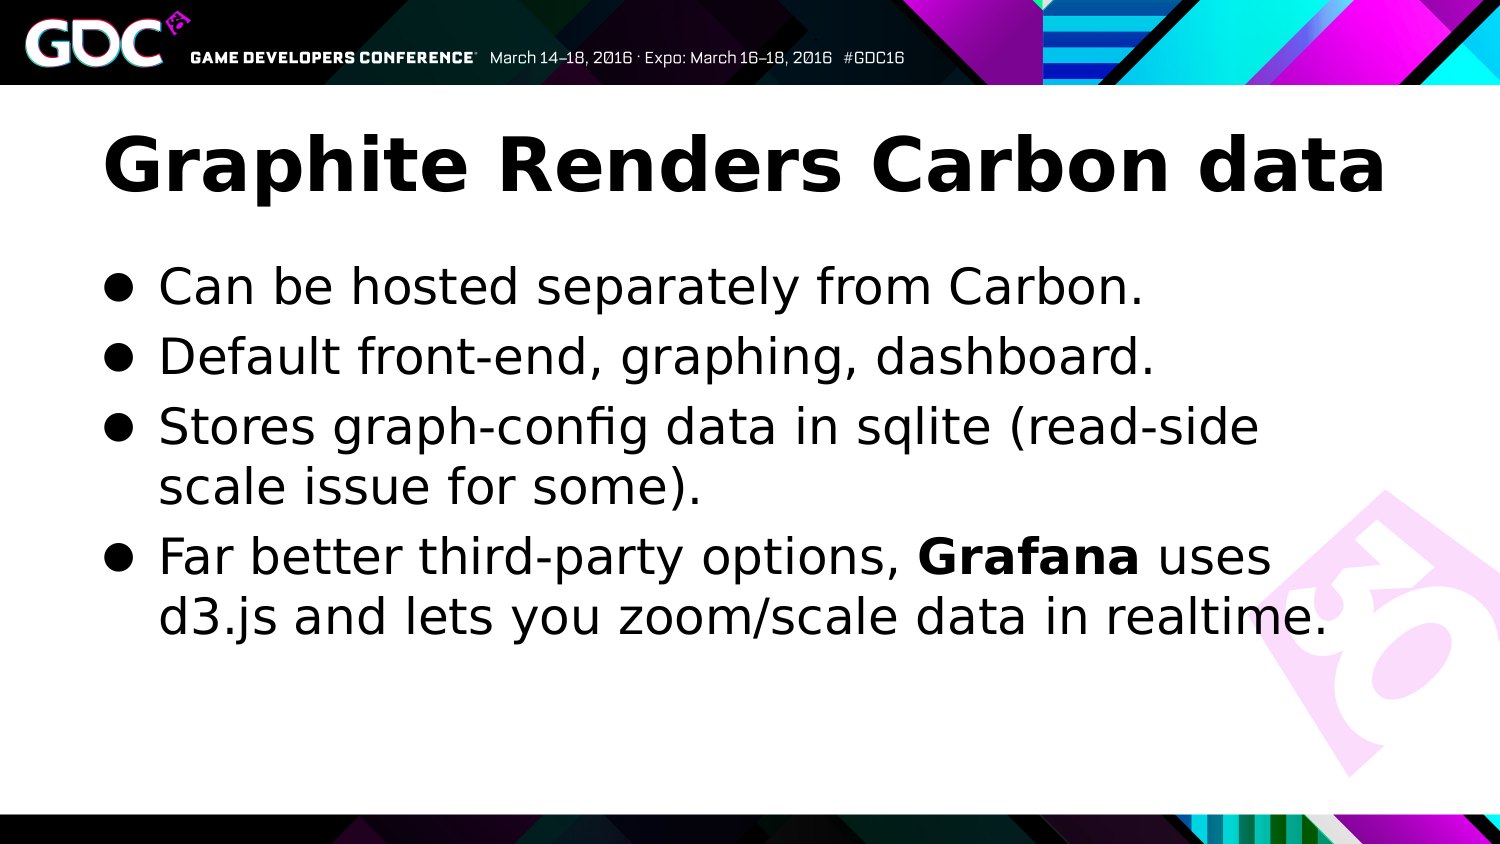

# Graphite Renders Carbon data
Can be hosted separately from Carbon.
Default front-end, graphing, dashboard.
Stores graph-config data in sqlite (read-side scale issue for some).
Far better third-party options, Grafana uses d3.js and lets you zoom/scale data in realtime.